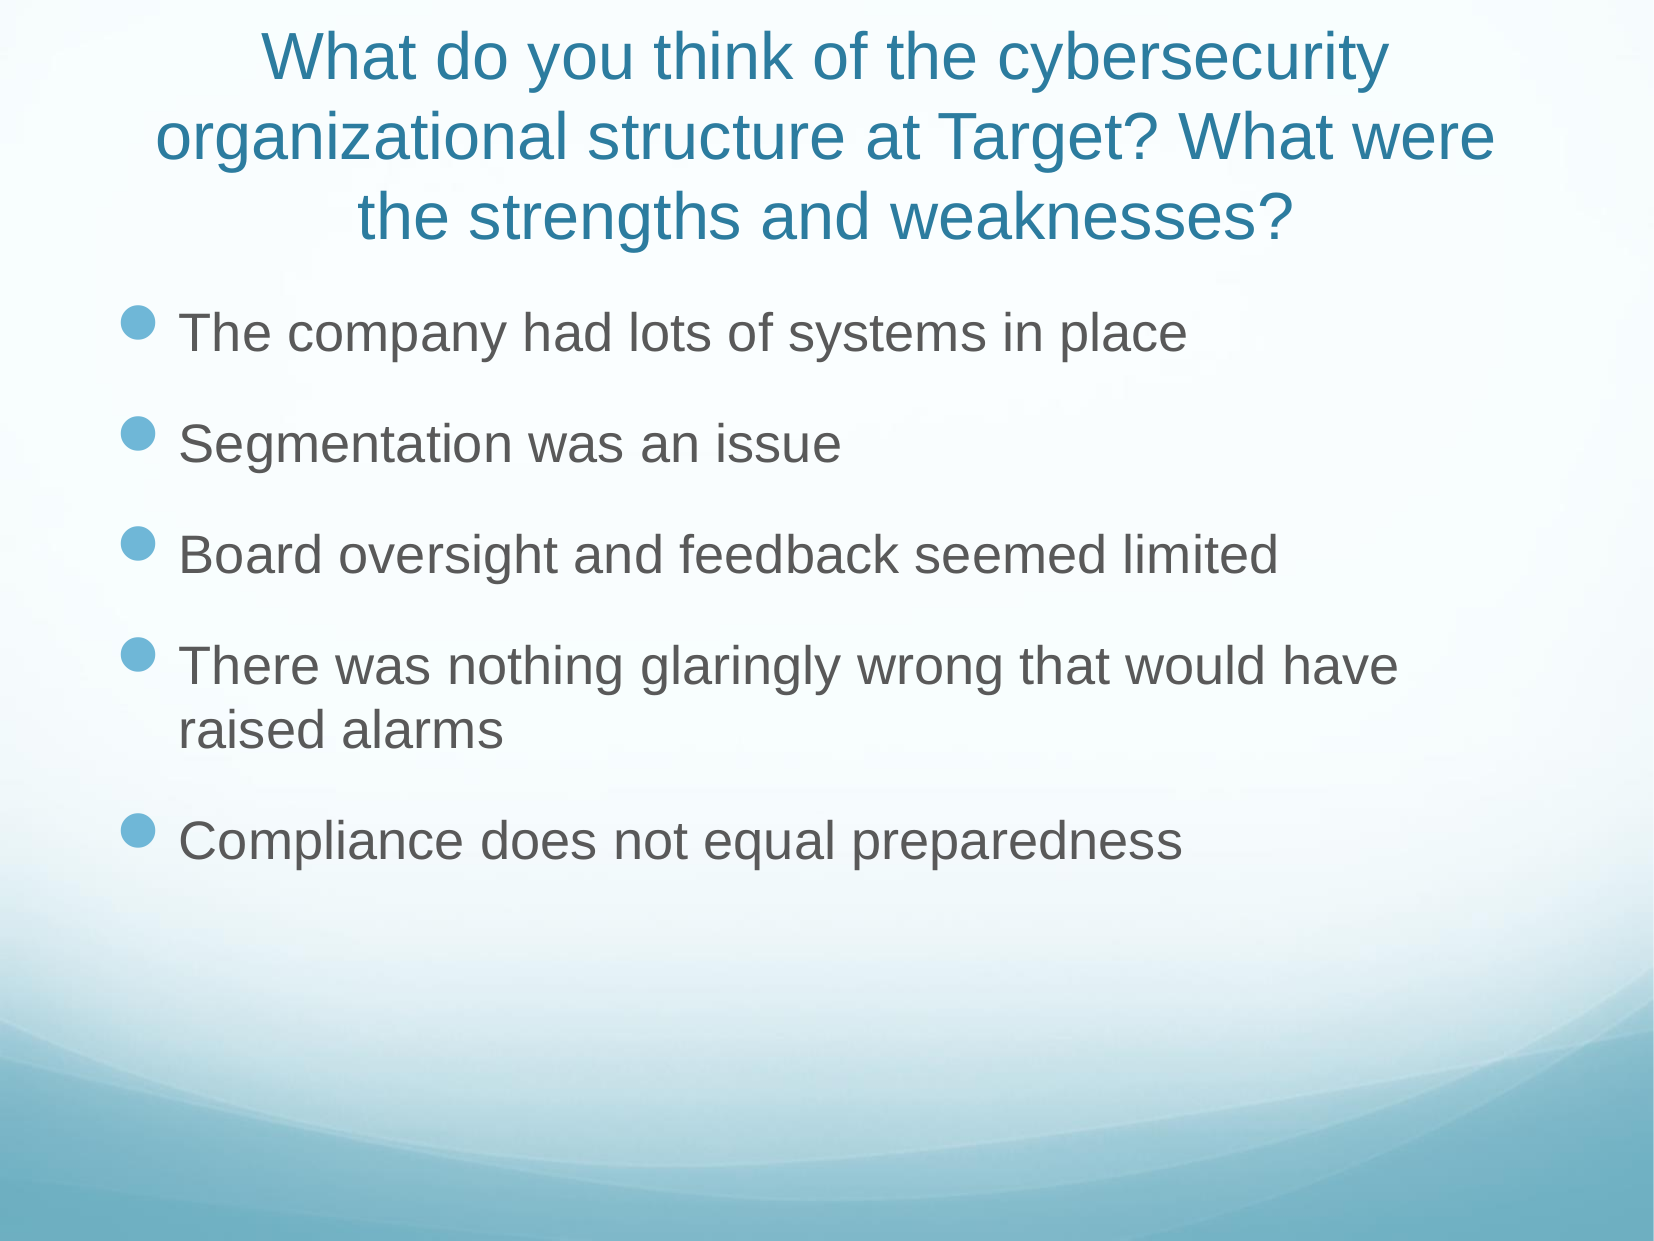

# What do you think of the cybersecurity organizational structure at Target? What were the strengths and weaknesses?
The company had lots of systems in place
Segmentation was an issue
Board oversight and feedback seemed limited
There was nothing glaringly wrong that would have raised alarms
Compliance does not equal preparedness